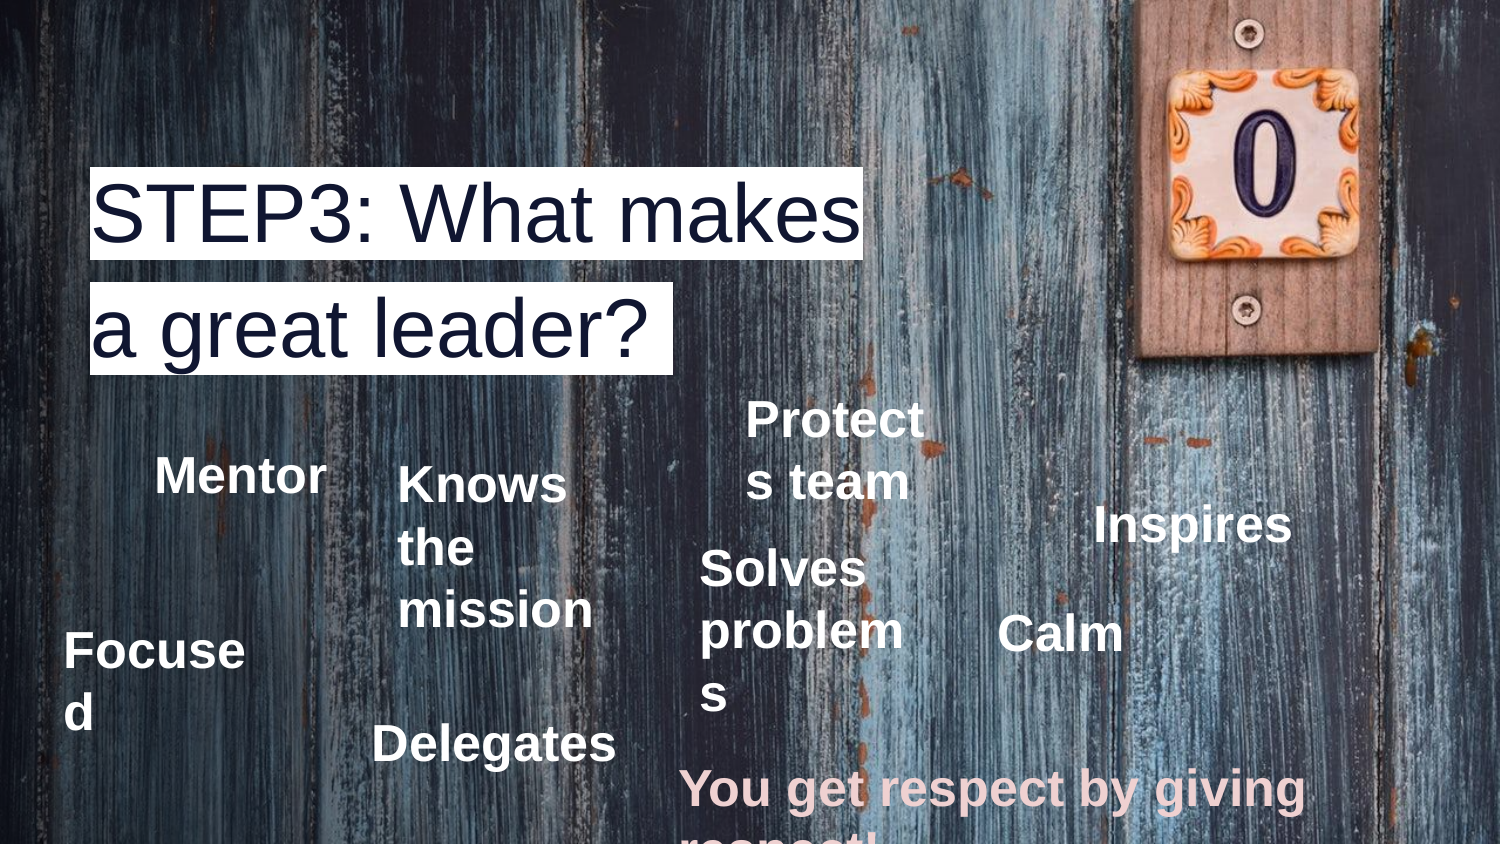

# STEP3: What makes a great leader?
Protects team
Mentor
Knows the mission
Inspires
Solves problems
Calm
Focused
Delegates
You get respect by giving respect!